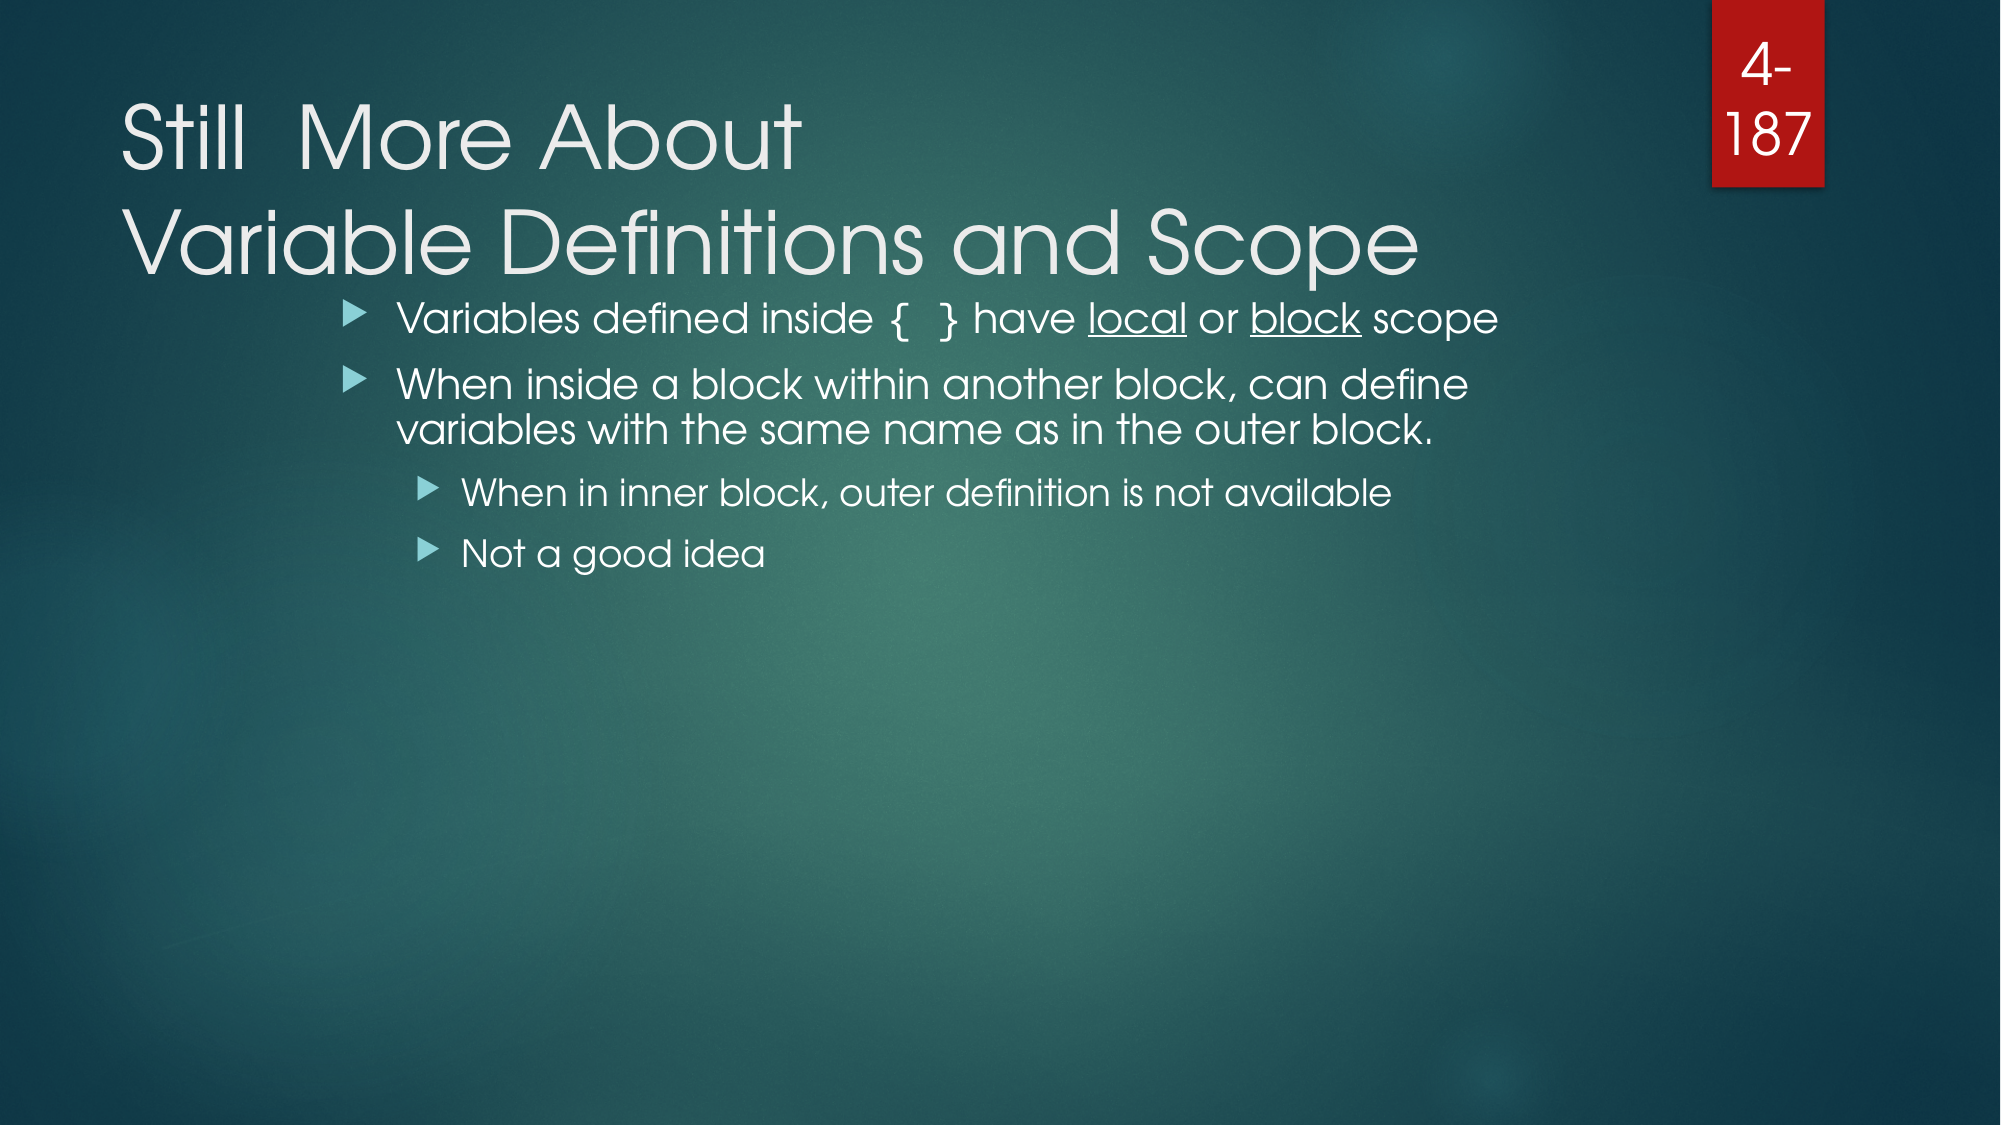

# Still  More About                             Variable Definitions and Scope
Variables defined inside { } have local or block scope
When inside a block within another block, can define variables with the same name as in the outer block.
When in inner block, outer definition is not available
Not a good idea
4-187